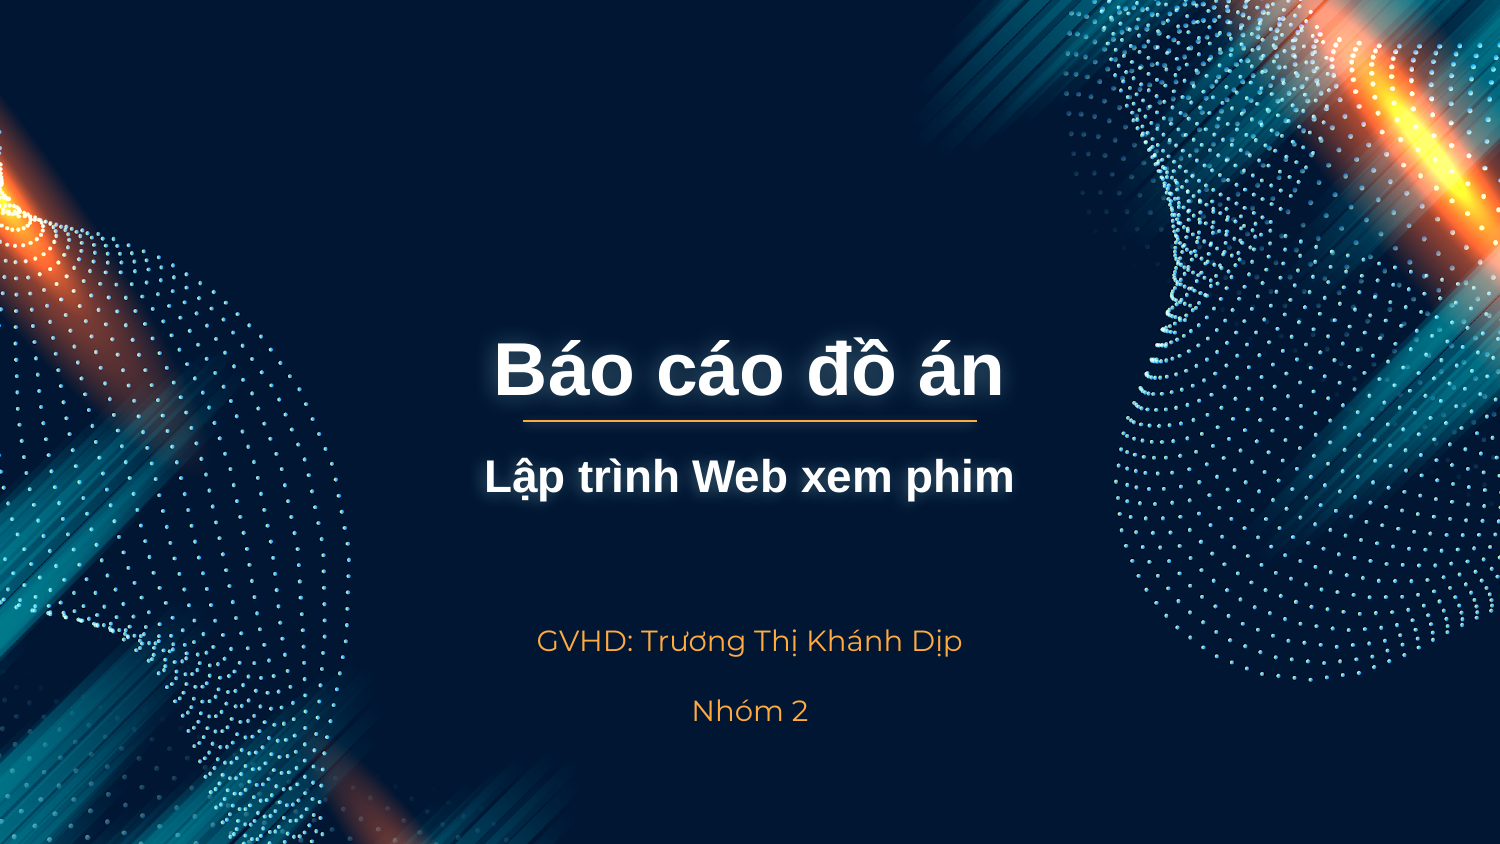

# Báo cáo đồ án
Lập trình Web xem phim
GVHD: Trương Thị Khánh Dịp

Nhóm 2